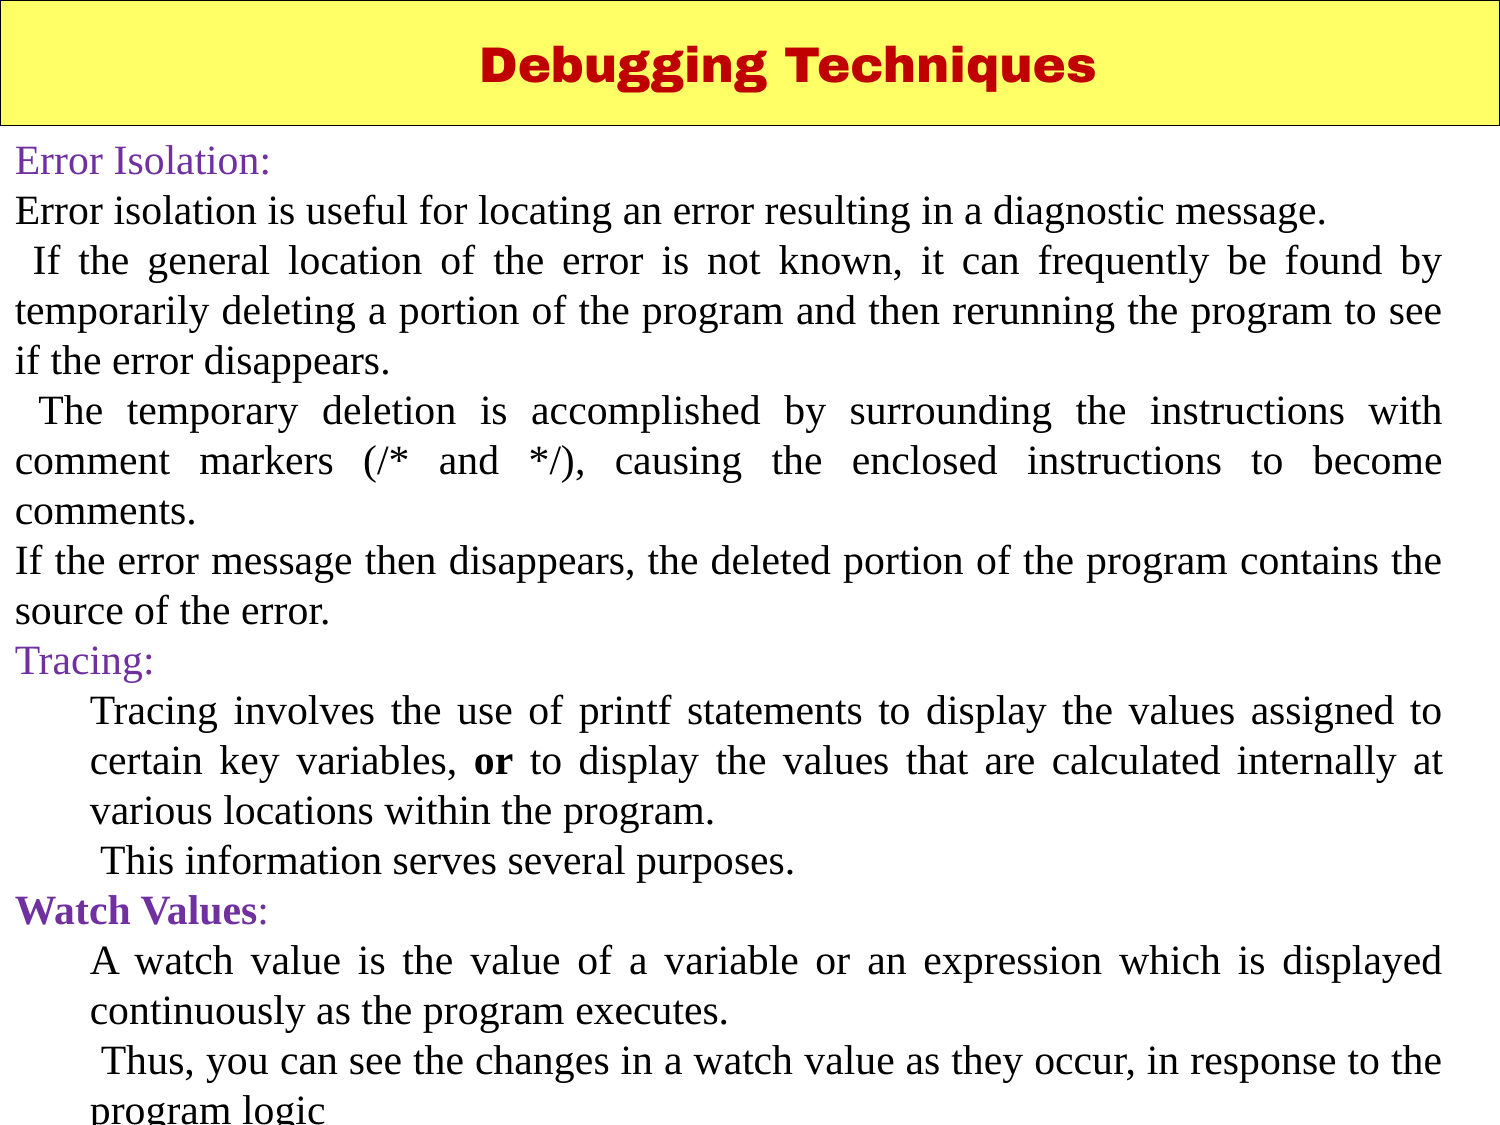

Debugging Techniques

Error Isolation:
Error isolation is useful for locating an error resulting in a diagnostic message.
 If the general location of the error is not known, it can frequently be found by temporarily deleting a portion of the program and then rerunning the program to see if the error disappears.
 The temporary deletion is accomplished by surrounding the instructions with comment markers (/* and */), causing the enclosed instructions to become comments.
If the error message then disappears, the deleted portion of the program contains the source of the error.
Tracing:
Tracing involves the use of printf statements to display the values assigned to certain key variables, or to display the values that are calculated internally at various locations within the program.
 This information serves several purposes.
Watch Values:
A watch value is the value of a variable or an expression which is displayed continuously as the program executes.
 Thus, you can see the changes in a watch value as they occur, in response to the program logic